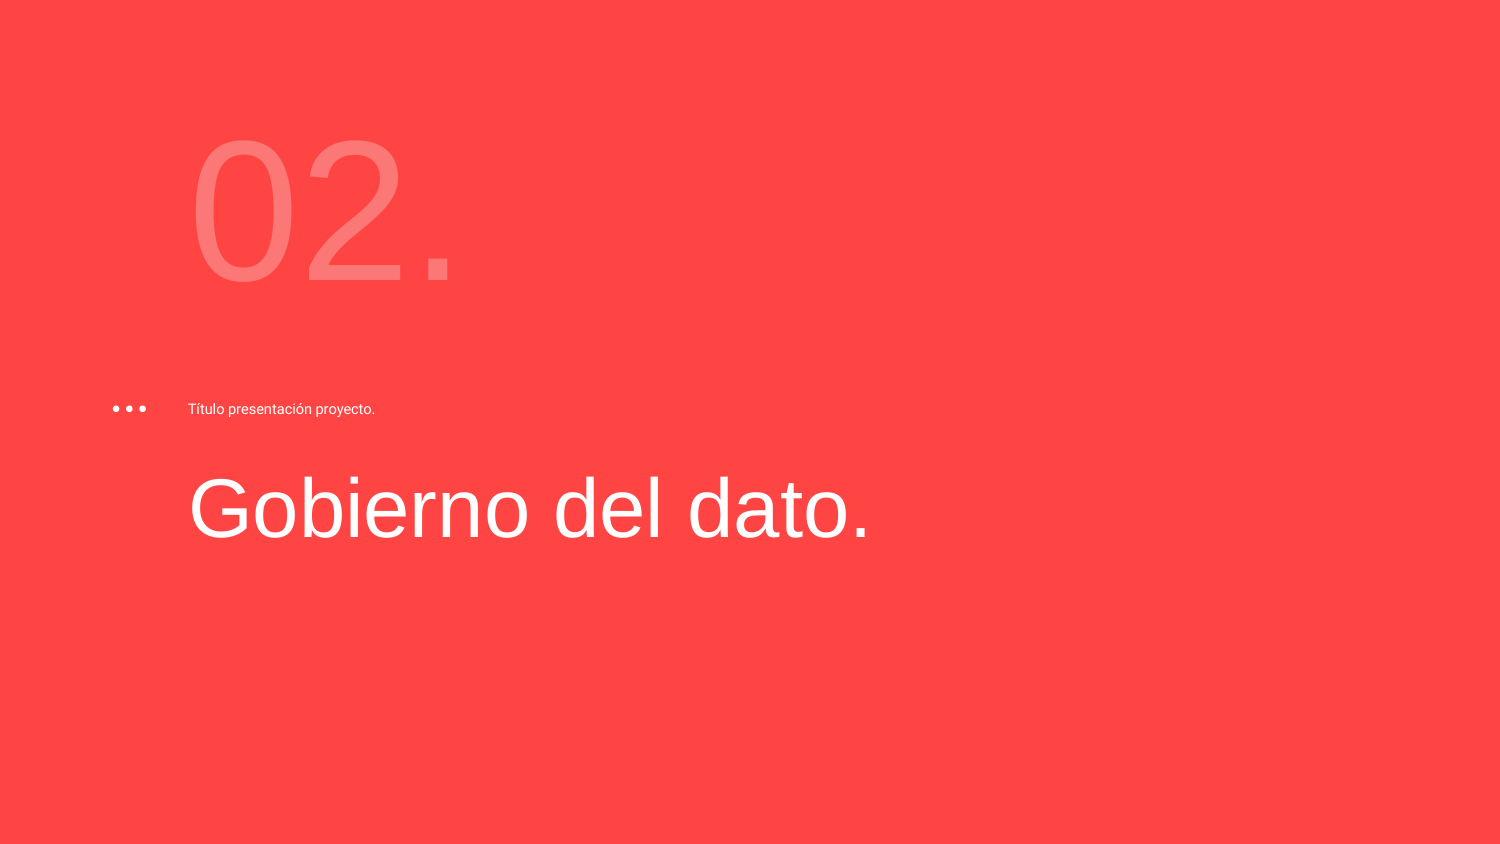

# 02.
Título presentación proyecto.

Gobierno del dato.